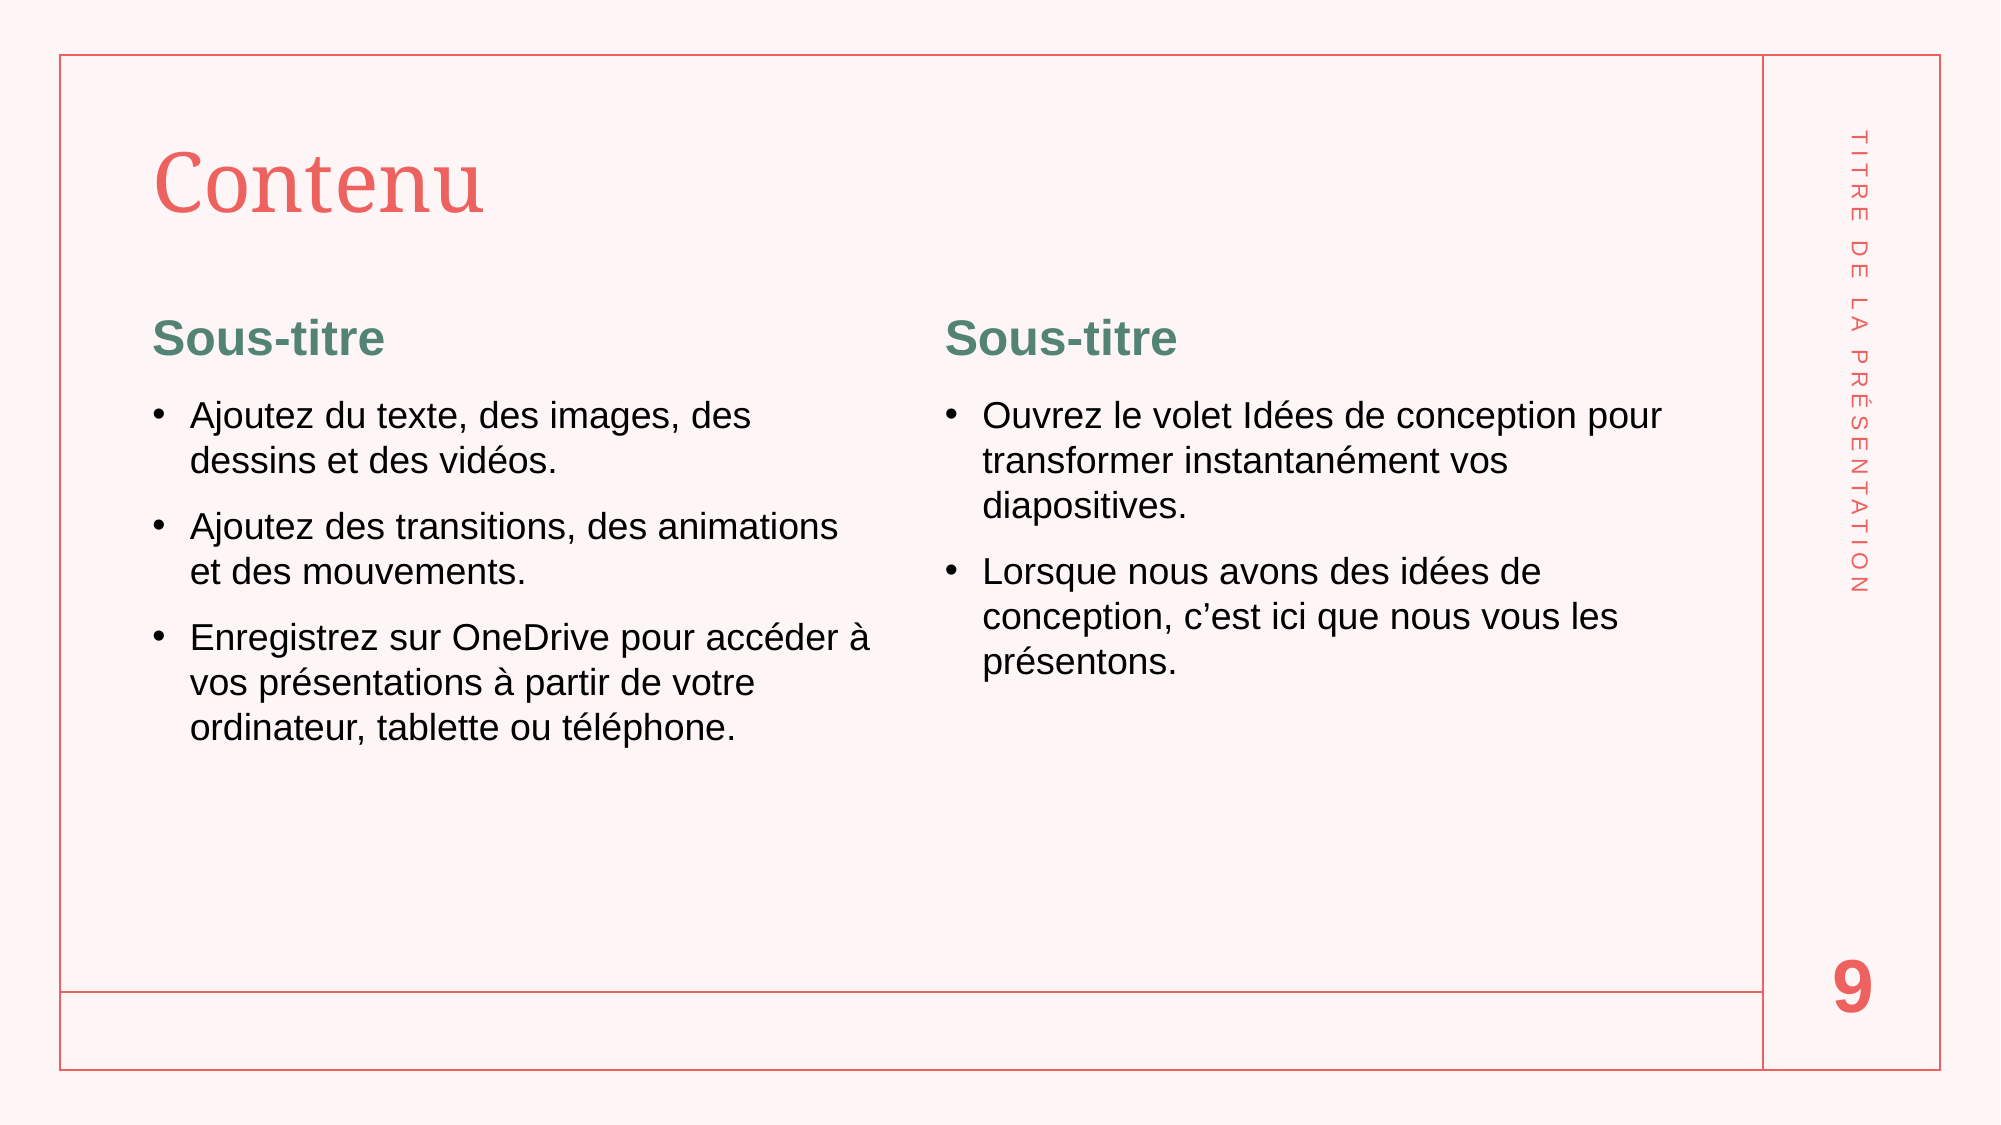

# Contenu
Sous-titre
Sous-titre
Ajoutez du texte, des images, des dessins et des vidéos.
Ajoutez des transitions, des animations et des mouvements.
Enregistrez sur OneDrive pour accéder à vos présentations à partir de votre ordinateur, tablette ou téléphone.
Ouvrez le volet Idées de conception pour transformer instantanément vos diapositives.
Lorsque nous avons des idées de conception, c’est ici que nous vous les présentons.
TITRE DE LA PRÉSENTATION
9